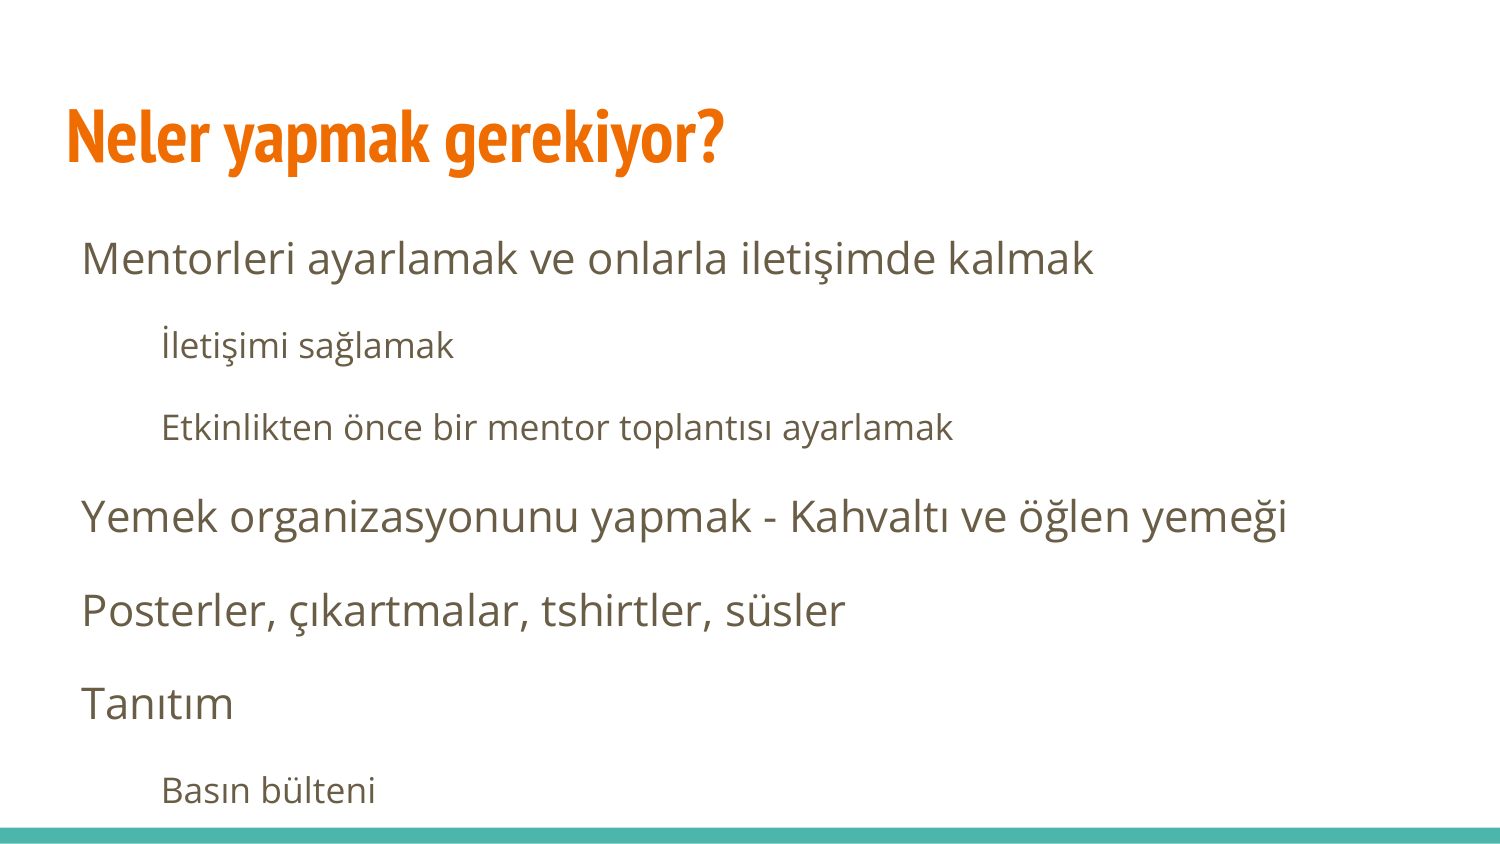

# Neler yapmak gerekiyor?
Mentorleri ayarlamak ve onlarla iletişimde kalmak
İletişimi sağlamak
Etkinlikten önce bir mentor toplantısı ayarlamak
Yemek organizasyonunu yapmak - Kahvaltı ve öğlen yemeği
Posterler, çıkartmalar, tshirtler, süsler
Tanıtım
Basın bülteni
Sosyal medya hesaplarının aktif kullanılması